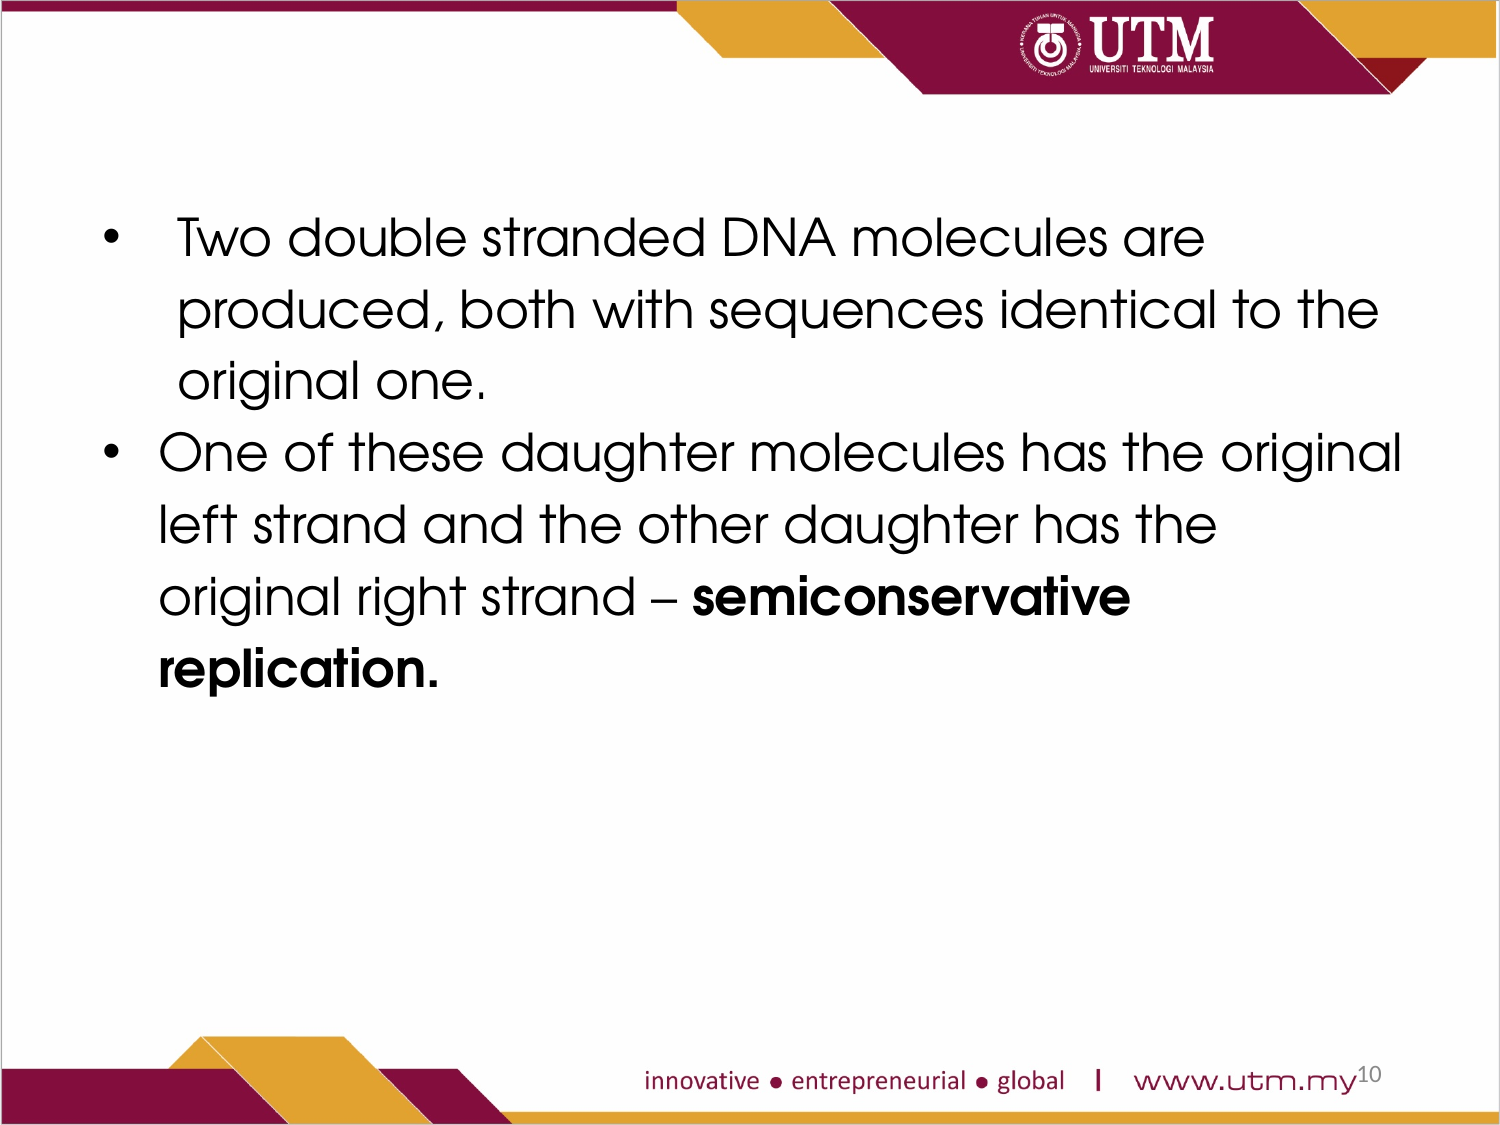

Two double stranded DNA molecules are produced, both with sequences identical to the original one.
One of these daughter molecules has the original left strand and the other daughter has the original right strand – semiconservative replication.
10